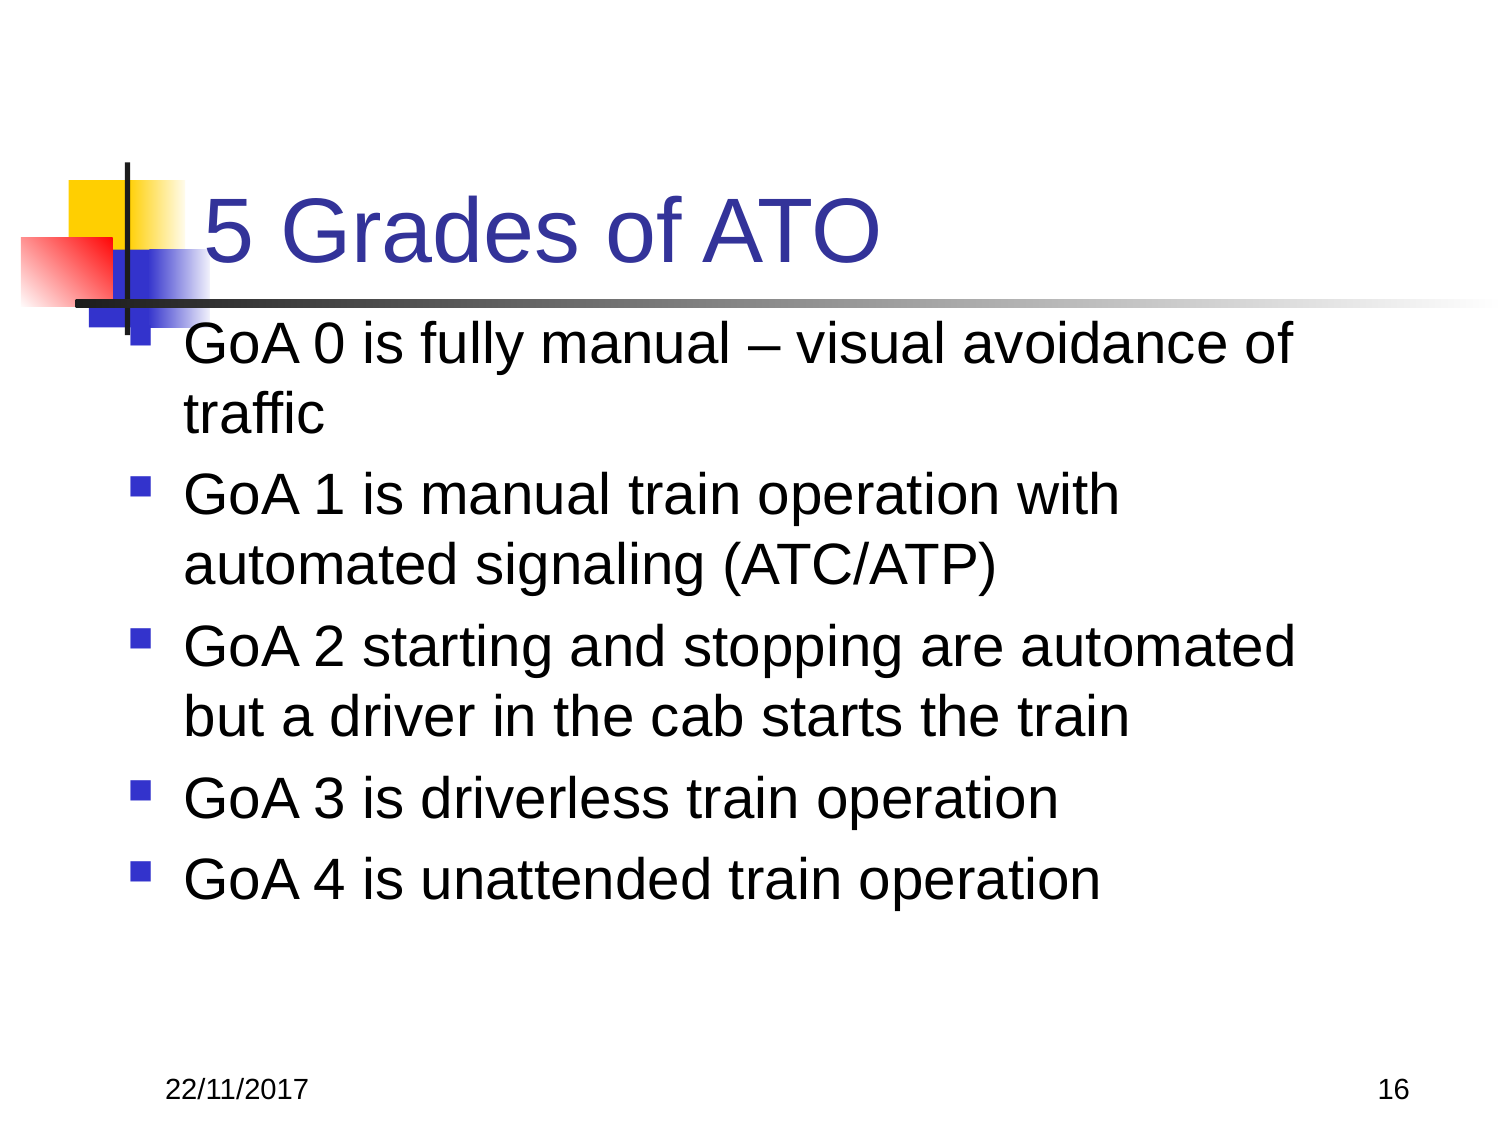

# 5 Grades of ATO
GoA 0 is fully manual – visual avoidance of traffic
GoA 1 is manual train operation with automated signaling (ATC/ATP)
GoA 2 starting and stopping are automated but a driver in the cab starts the train
GoA 3 is driverless train operation
GoA 4 is unattended train operation
22/11/2017

16